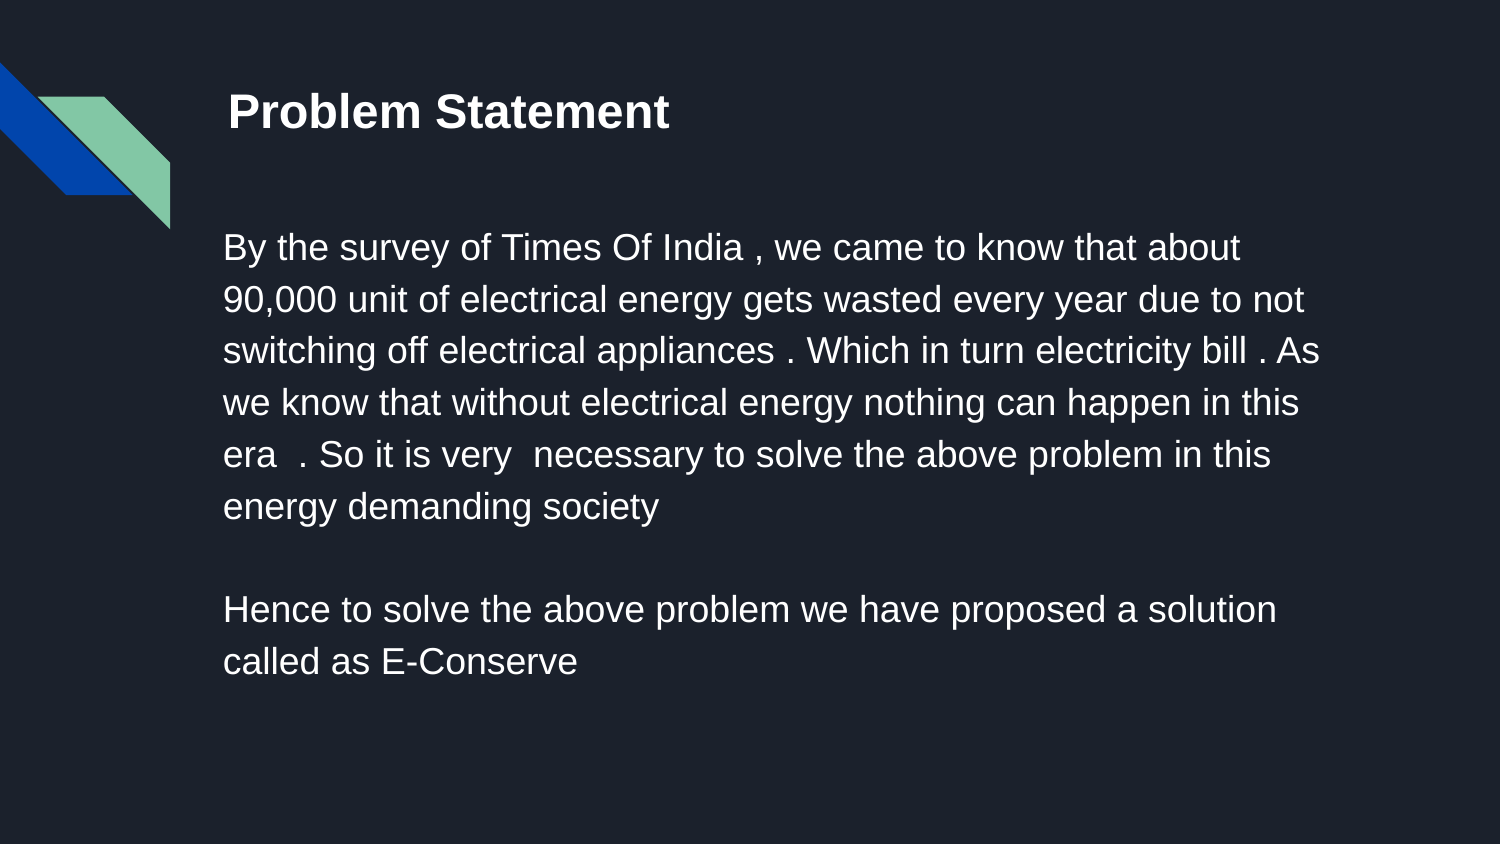

# Problem Statement
By the survey of Times Of India , we came to know that about 90,000 unit of electrical energy gets wasted every year due to not switching off electrical appliances . Which in turn electricity bill . As we know that without electrical energy nothing can happen in this era  . So it is very  necessary to solve the above problem in this energy demanding society

Hence to solve the above problem we have proposed a solution called as E-Conserve